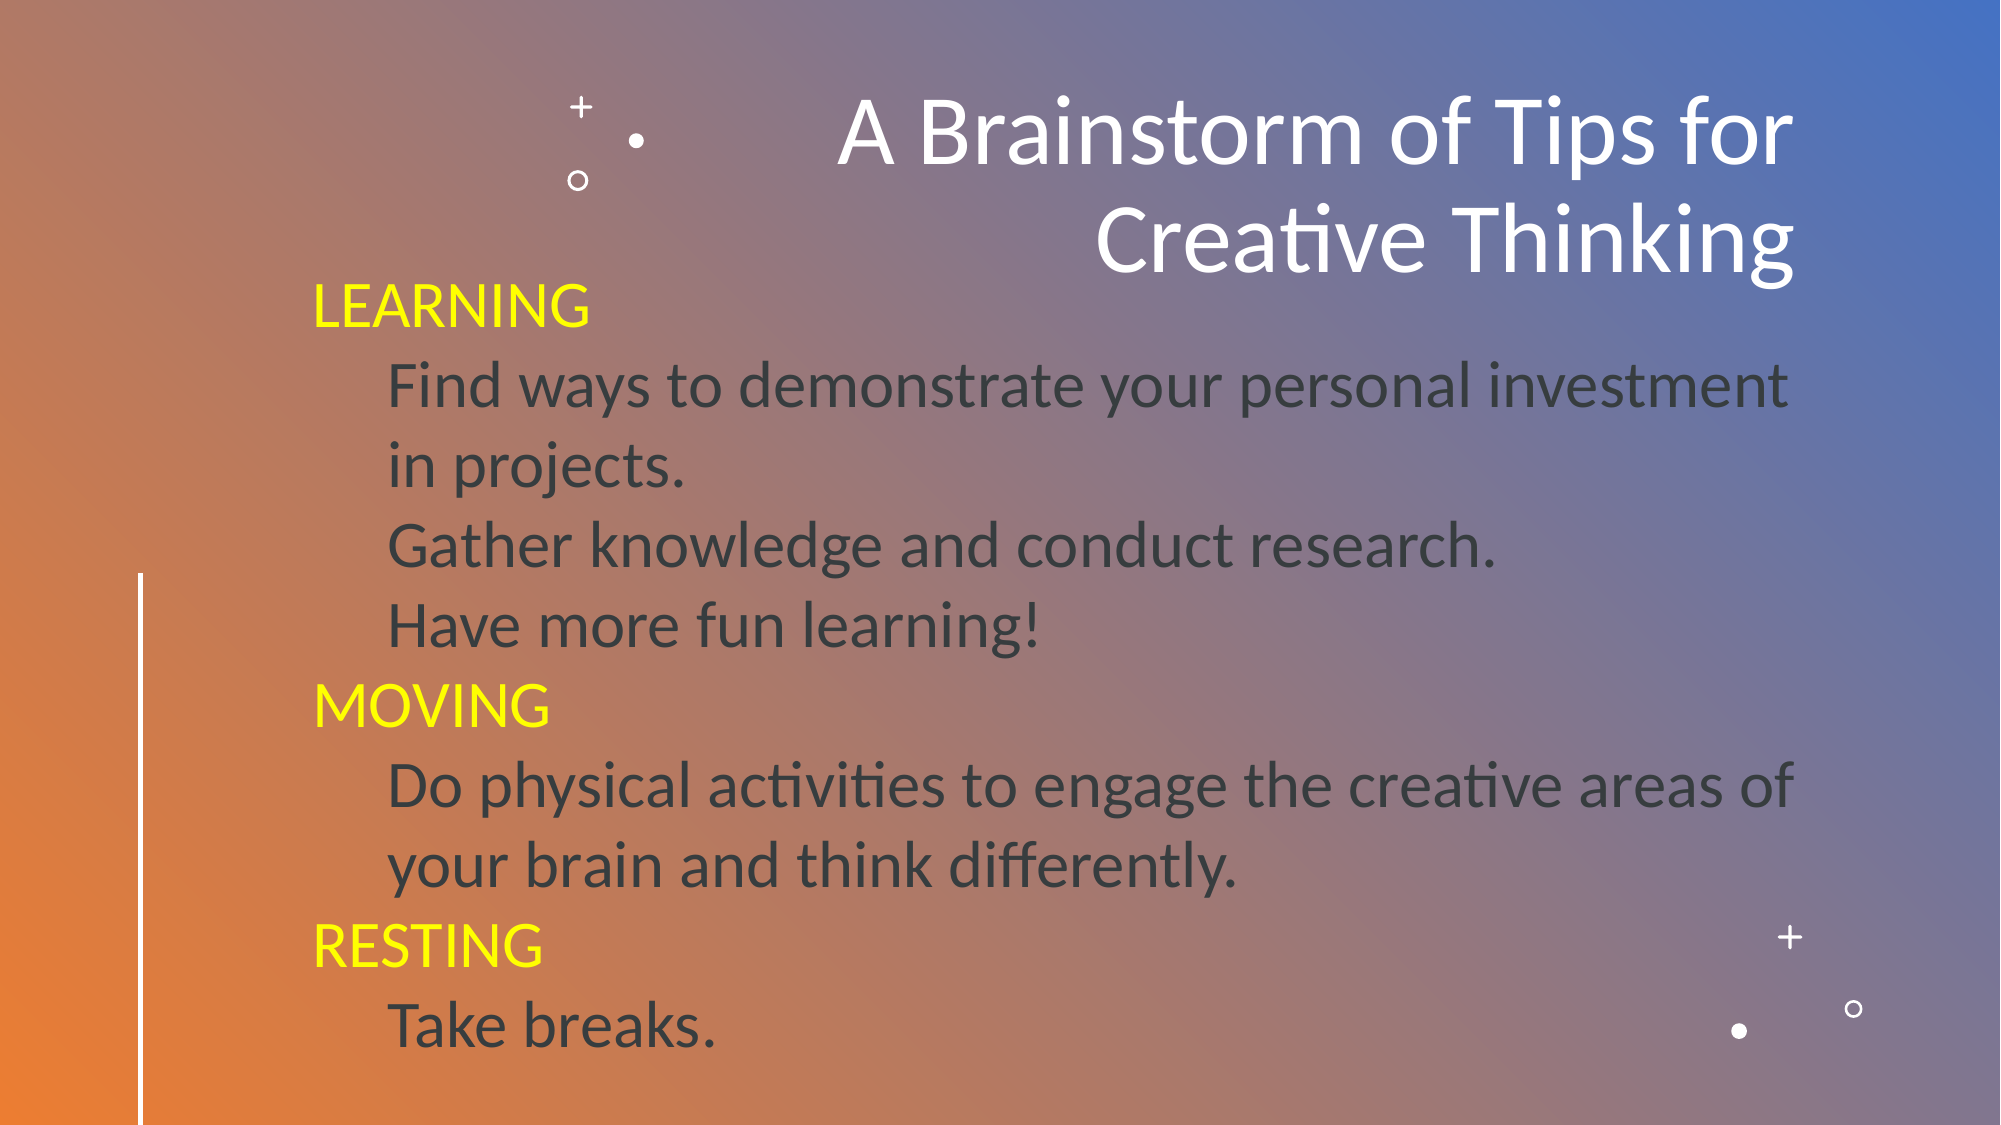

# A Brainstorm of Tips for Creative Thinking

LEARNING
Find ways to demonstrate your personal investment in projects.
Gather knowledge and conduct research.
Have more fun learning!
MOVING
Do physical activities to engage the creative areas of your brain and think differently.
RESTING
Take breaks.